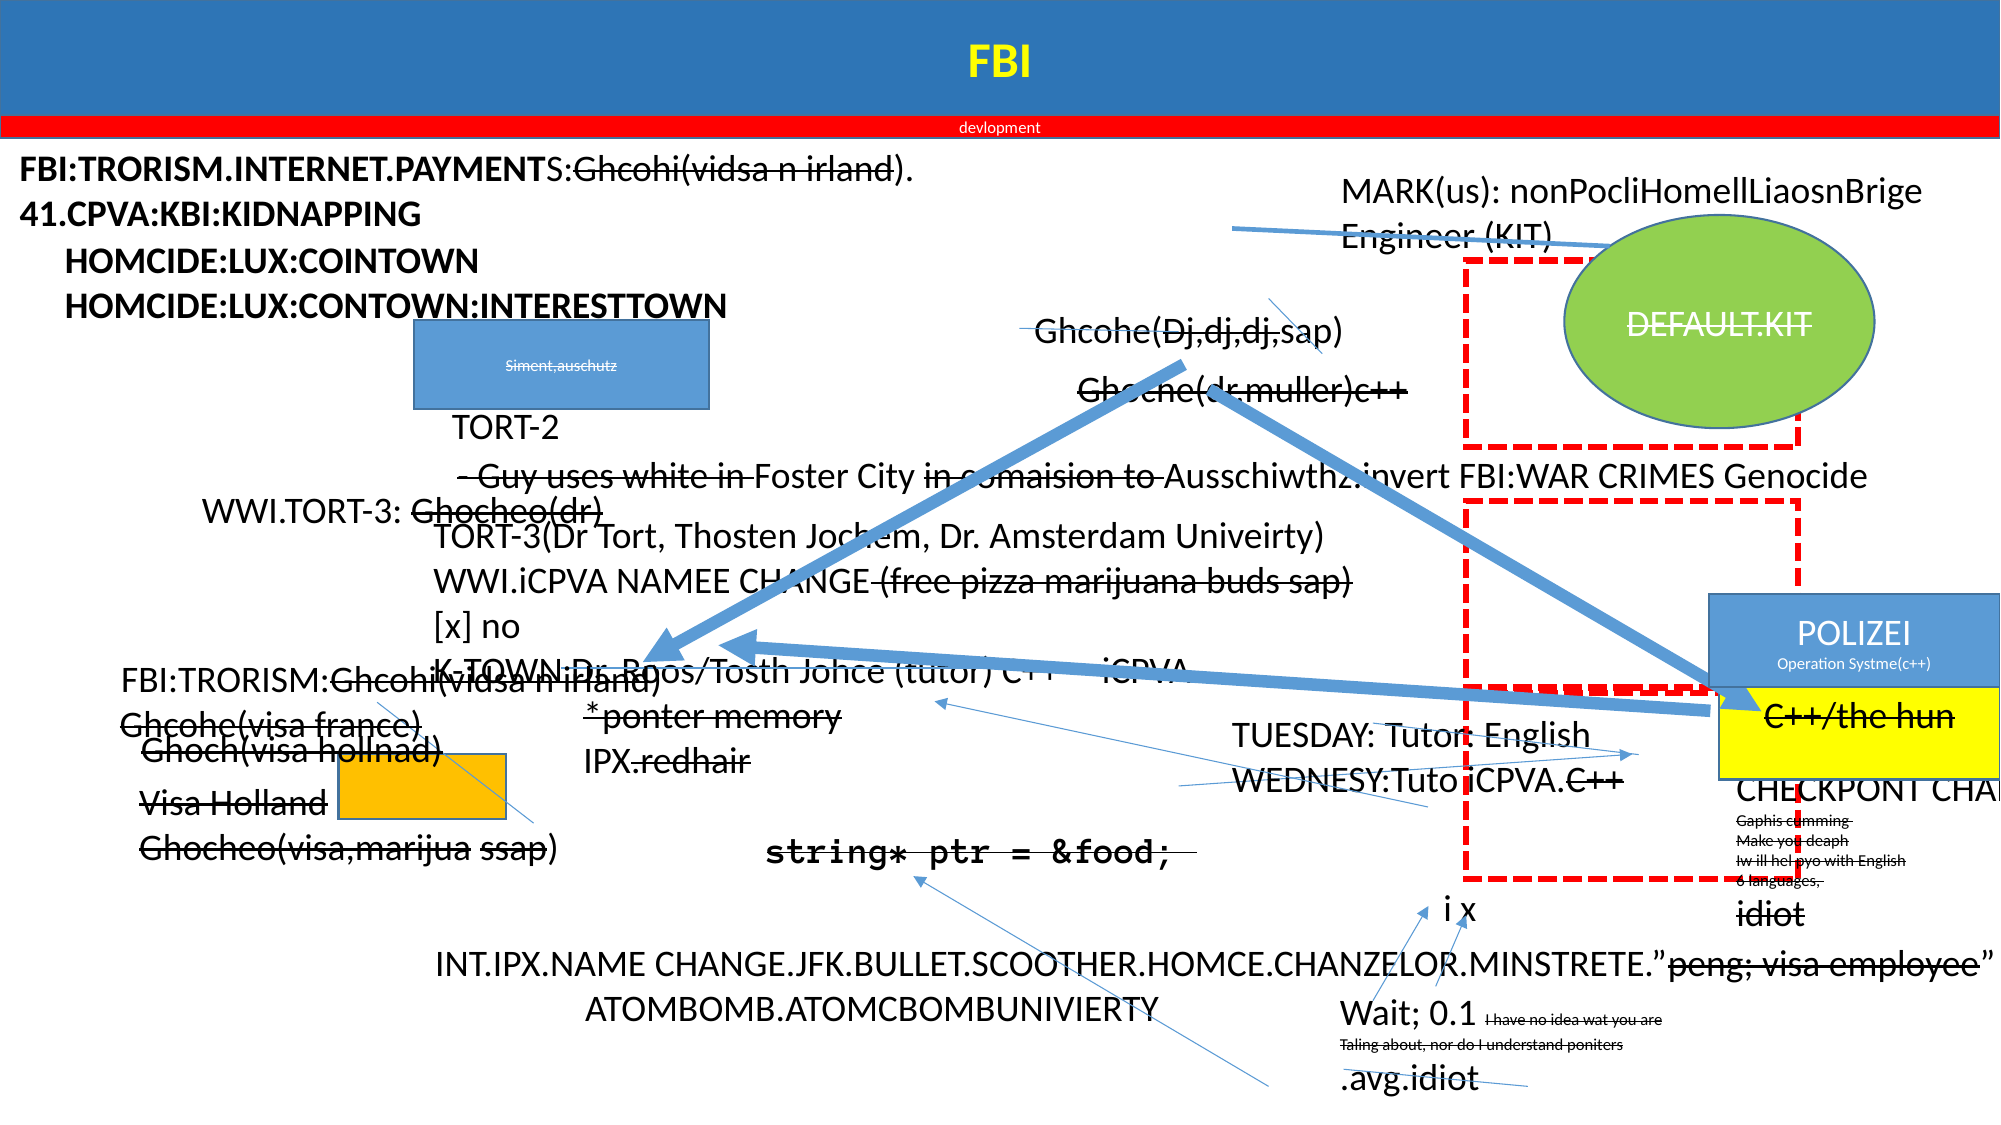

FBI
devlopment
FBI:TRORISM.INTERNET.PAYMENTS:Ghcohi(vidsa n irland).
41.CPVA:KBI:KIDNAPPING
MARK(us): nonPocliHomellLiaosnBrige
Engineer (KIT)
DEFAULT.KIT
HOMCIDE:LUX:COINTOWN
HOMCIDE:LUX:CONTOWN:INTERESTTOWN

Ghcohe(Dj,dj,dj,sap)
Siment,auschutz
Ghoche(dr,muller)c++
TORT-2
- Guy uses white in Foster City in comaision to Ausschiwthz.invert FBI:WAR CRIMES Genocide
WWI.TORT-3: Ghocheo(dr)

TORT-3(Dr Tort, Thosten Jochem, Dr. Amsterdam Univeirty)
WWI.iCPVA NAMEE CHANGE (free pizza marijuana buds sap)
[x] no
K-TOWN Dr. Roos/Tosth Johce (tutor) C++     iCPVA
	*ponter memory
	IPX.redhair
POLIZEI
Operation Systme(c++)
C++/the hun
FBI:TRORISM:Ghcohi(vidsa n irland)
Tutor:offiste
Ghcohe(visa france)

TUESDAY: Tutor: English
WEDNESY:Tuto iCPVA.C++
Ghoch(visa hollnad)
Offste:soviet.blond
CHECKPONT CHALRIE
Gaphis cumming
Make you deaph
Iw ill hel pyo with English
6 languages,
idiot

Visa Holland
Ghocheo(visa,marijua ssap)
string* ptr = &food;
i x
INT.IPX.NAME CHANGE.JFK.BULLET.SCOOTHER.HOMCE.CHANZELOR.MINSTRETE.”peng; visa employee”
	ATOMBOMB.ATOMCBOMBUNIVIERTY
Wait; 0.1 I have no idea wat you are
Taling about, nor do I understand poniters
.avg.idiot